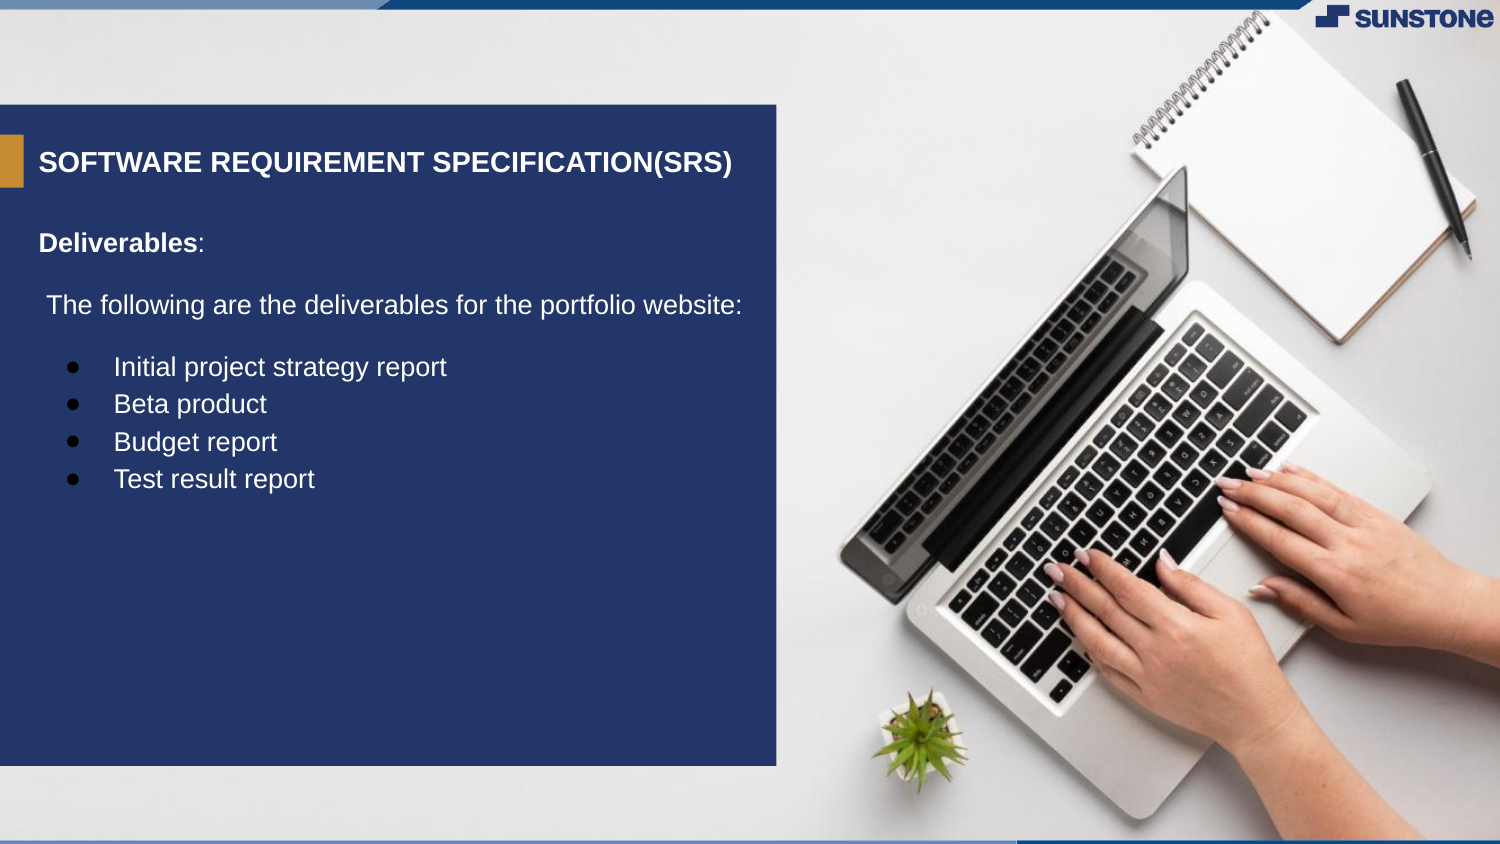

# SOFTWARE REQUIREMENT SPECIFICATION(SRS)
Deliverables:
 The following are the deliverables for the portfolio website:
Initial project strategy report
Beta product
Budget report
Test result report